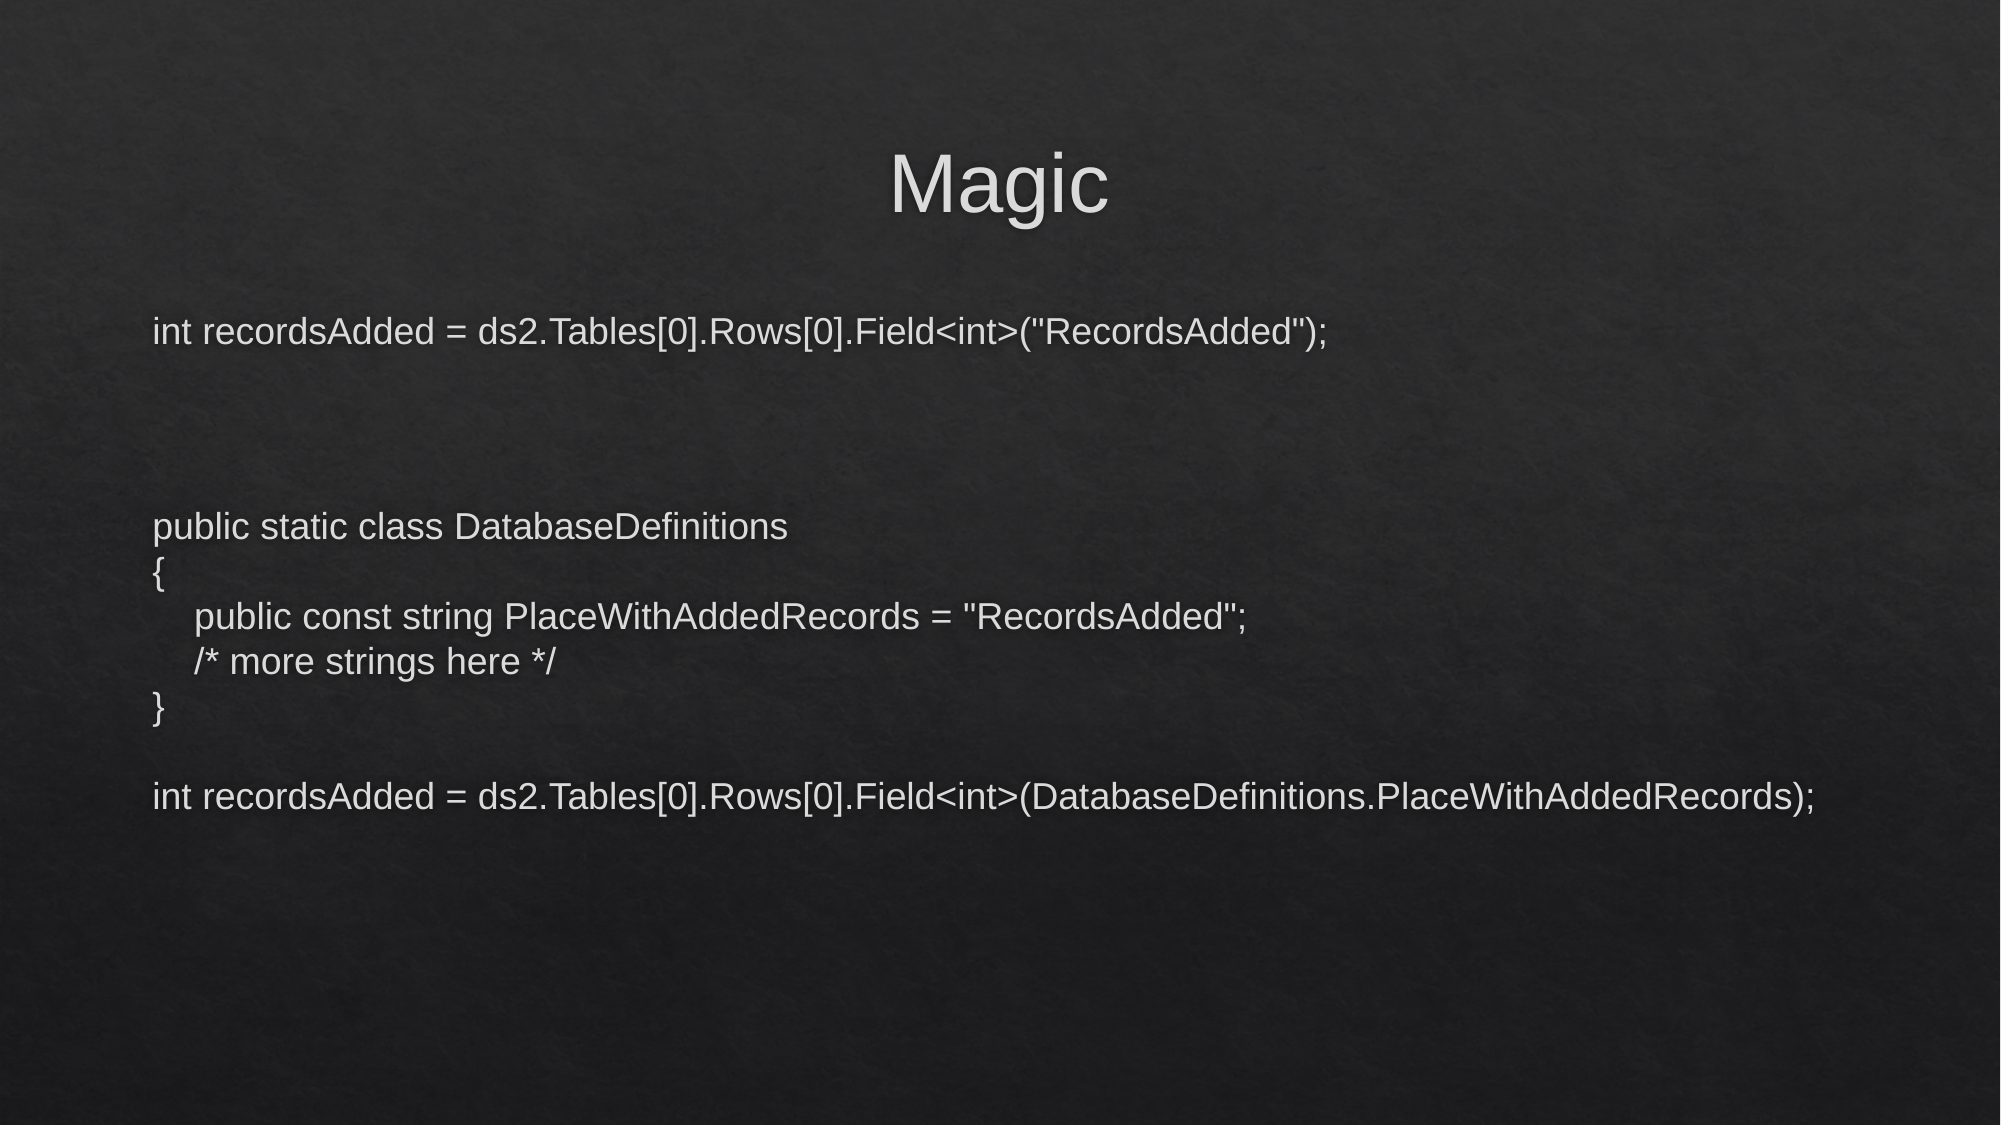

# Magic
int recordsAdded = ds2.Tables[0].Rows[0].Field<int>("RecordsAdded");

public static class DatabaseDefinitions
{
    public const string PlaceWithAddedRecords = "RecordsAdded";
    /* more strings here */
}
int recordsAdded = ds2.Tables[0].Rows[0].Field<int>(DatabaseDefinitions.PlaceWithAddedRecords);